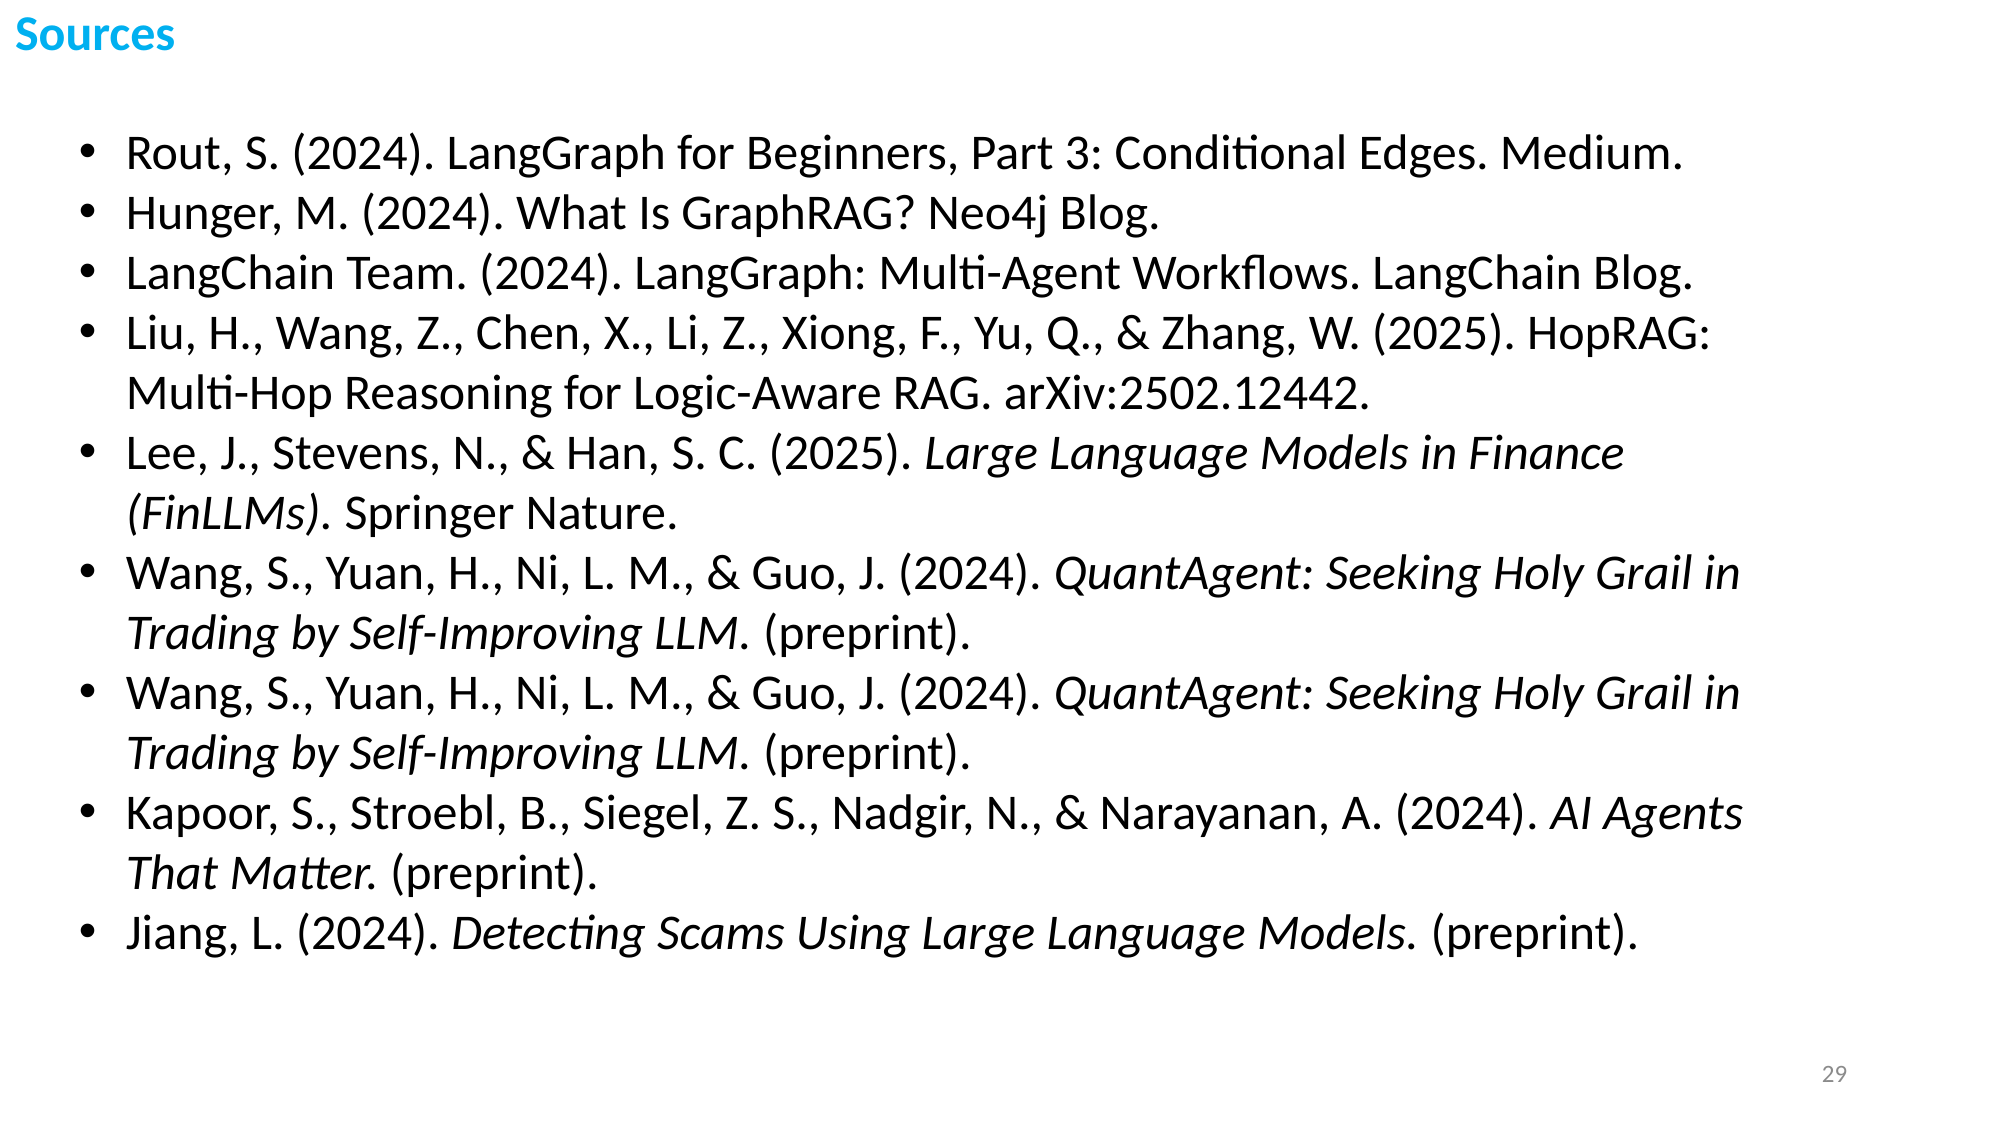

# Sources
Rout, S. (2024). LangGraph for Beginners, Part 3: Conditional Edges. Medium.
Hunger, M. (2024). What Is GraphRAG? Neo4j Blog.
LangChain Team. (2024). LangGraph: Multi-Agent Workflows. LangChain Blog.
Liu, H., Wang, Z., Chen, X., Li, Z., Xiong, F., Yu, Q., & Zhang, W. (2025). HopRAG: Multi-Hop Reasoning for Logic-Aware RAG. arXiv:2502.12442.
Lee, J., Stevens, N., & Han, S. C. (2025). Large Language Models in Finance (FinLLMs). Springer Nature.
Wang, S., Yuan, H., Ni, L. M., & Guo, J. (2024). QuantAgent: Seeking Holy Grail in Trading by Self-Improving LLM. (preprint).
Wang, S., Yuan, H., Ni, L. M., & Guo, J. (2024). QuantAgent: Seeking Holy Grail in Trading by Self-Improving LLM. (preprint).
Kapoor, S., Stroebl, B., Siegel, Z. S., Nadgir, N., & Narayanan, A. (2024). AI Agents That Matter. (preprint).
Jiang, L. (2024). Detecting Scams Using Large Language Models. (preprint).

29